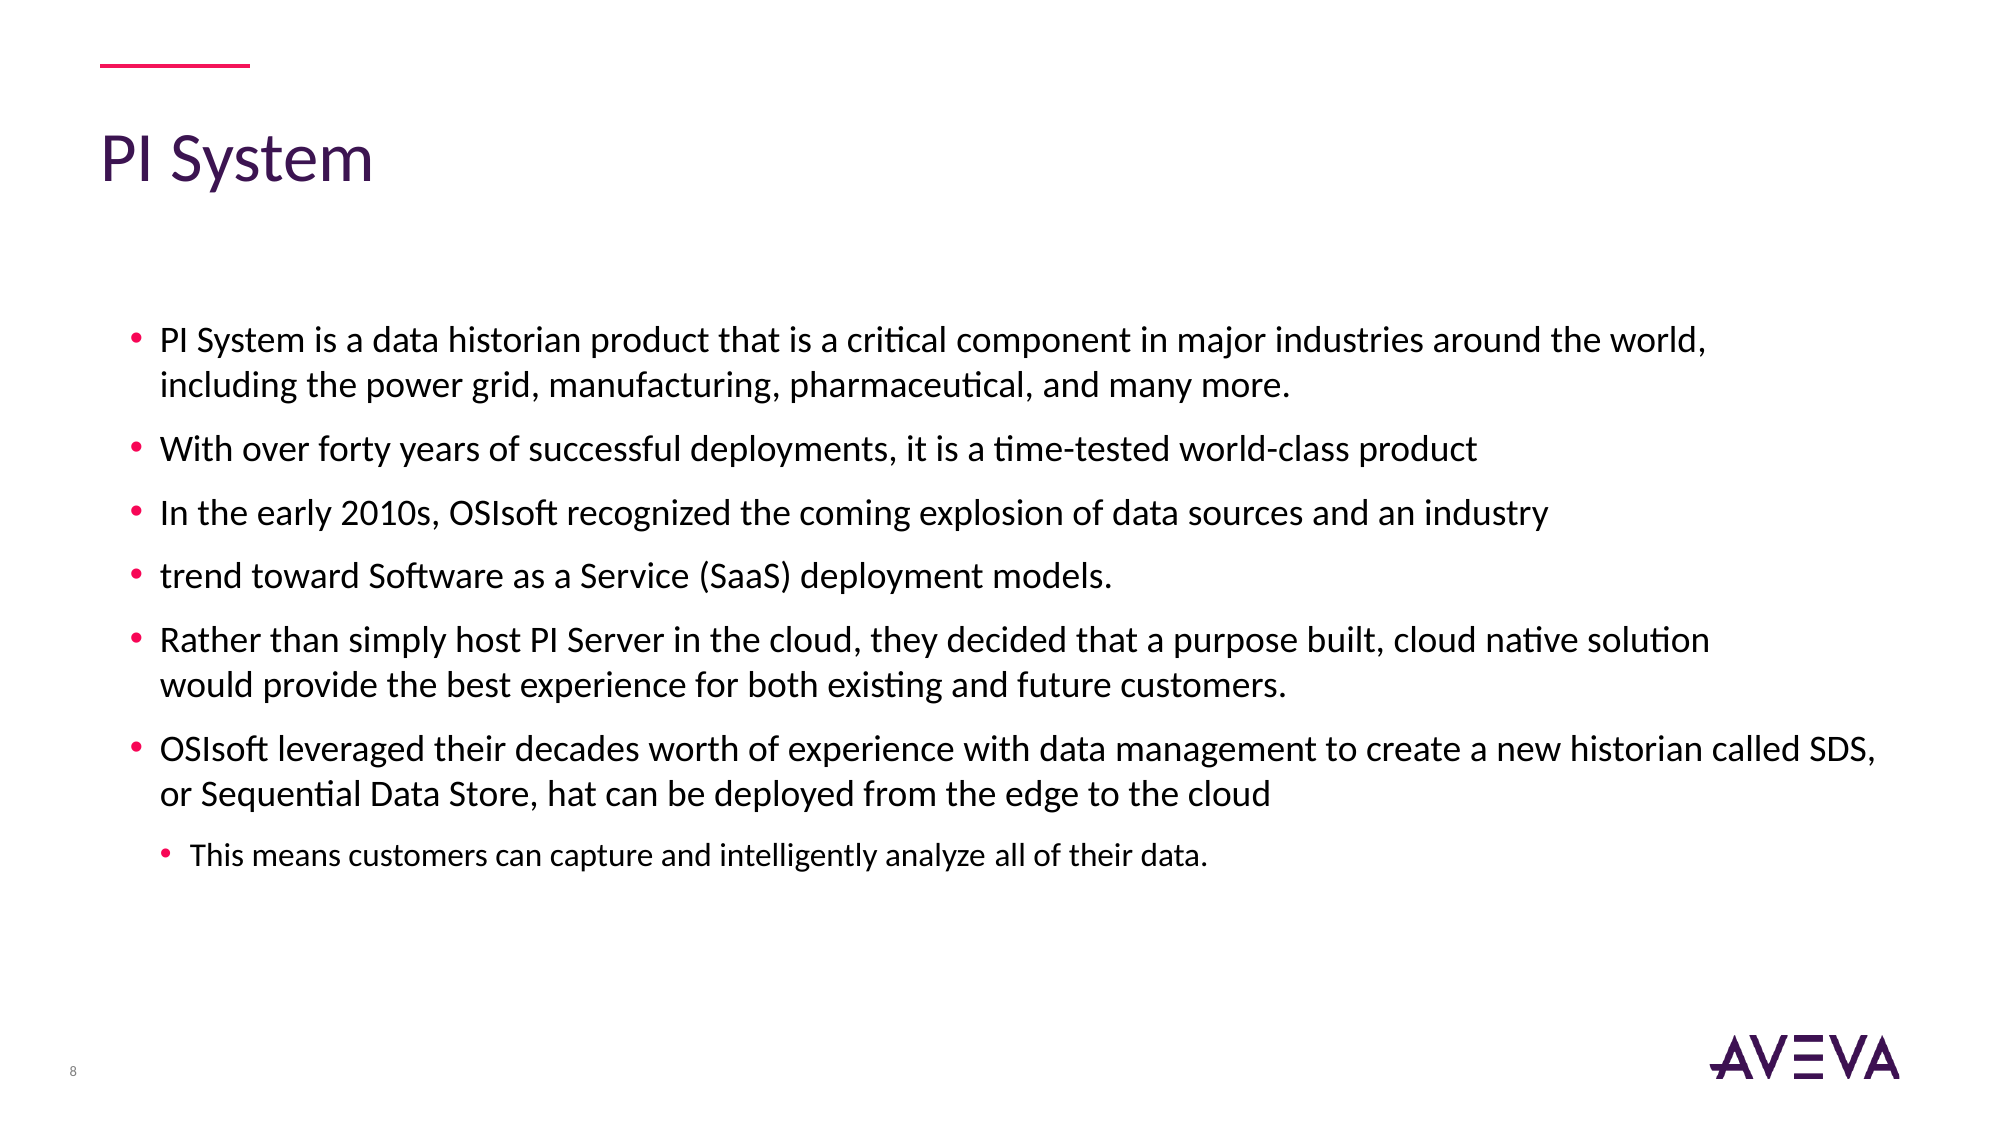

# PI System
PI System is a data historian product that is a critical component in major industries around the world, including the power grid, manufacturing, pharmaceutical, and many more.
With over forty years of successful deployments, it is a time-tested world-class product
In the early 2010s, OSIsoft recognized the coming explosion of data sources and an industry
trend toward Software as a Service (SaaS) deployment models.
Rather than simply host PI Server in the cloud, they decided that a purpose built, cloud native solution would provide the best experience for both existing and future customers.
OSIsoft leveraged their decades worth of experience with data management to create a new historian called SDS, or Sequential Data Store, hat can be deployed from the edge to the cloud
This means customers can capture and intelligently analyze all of their data.
8